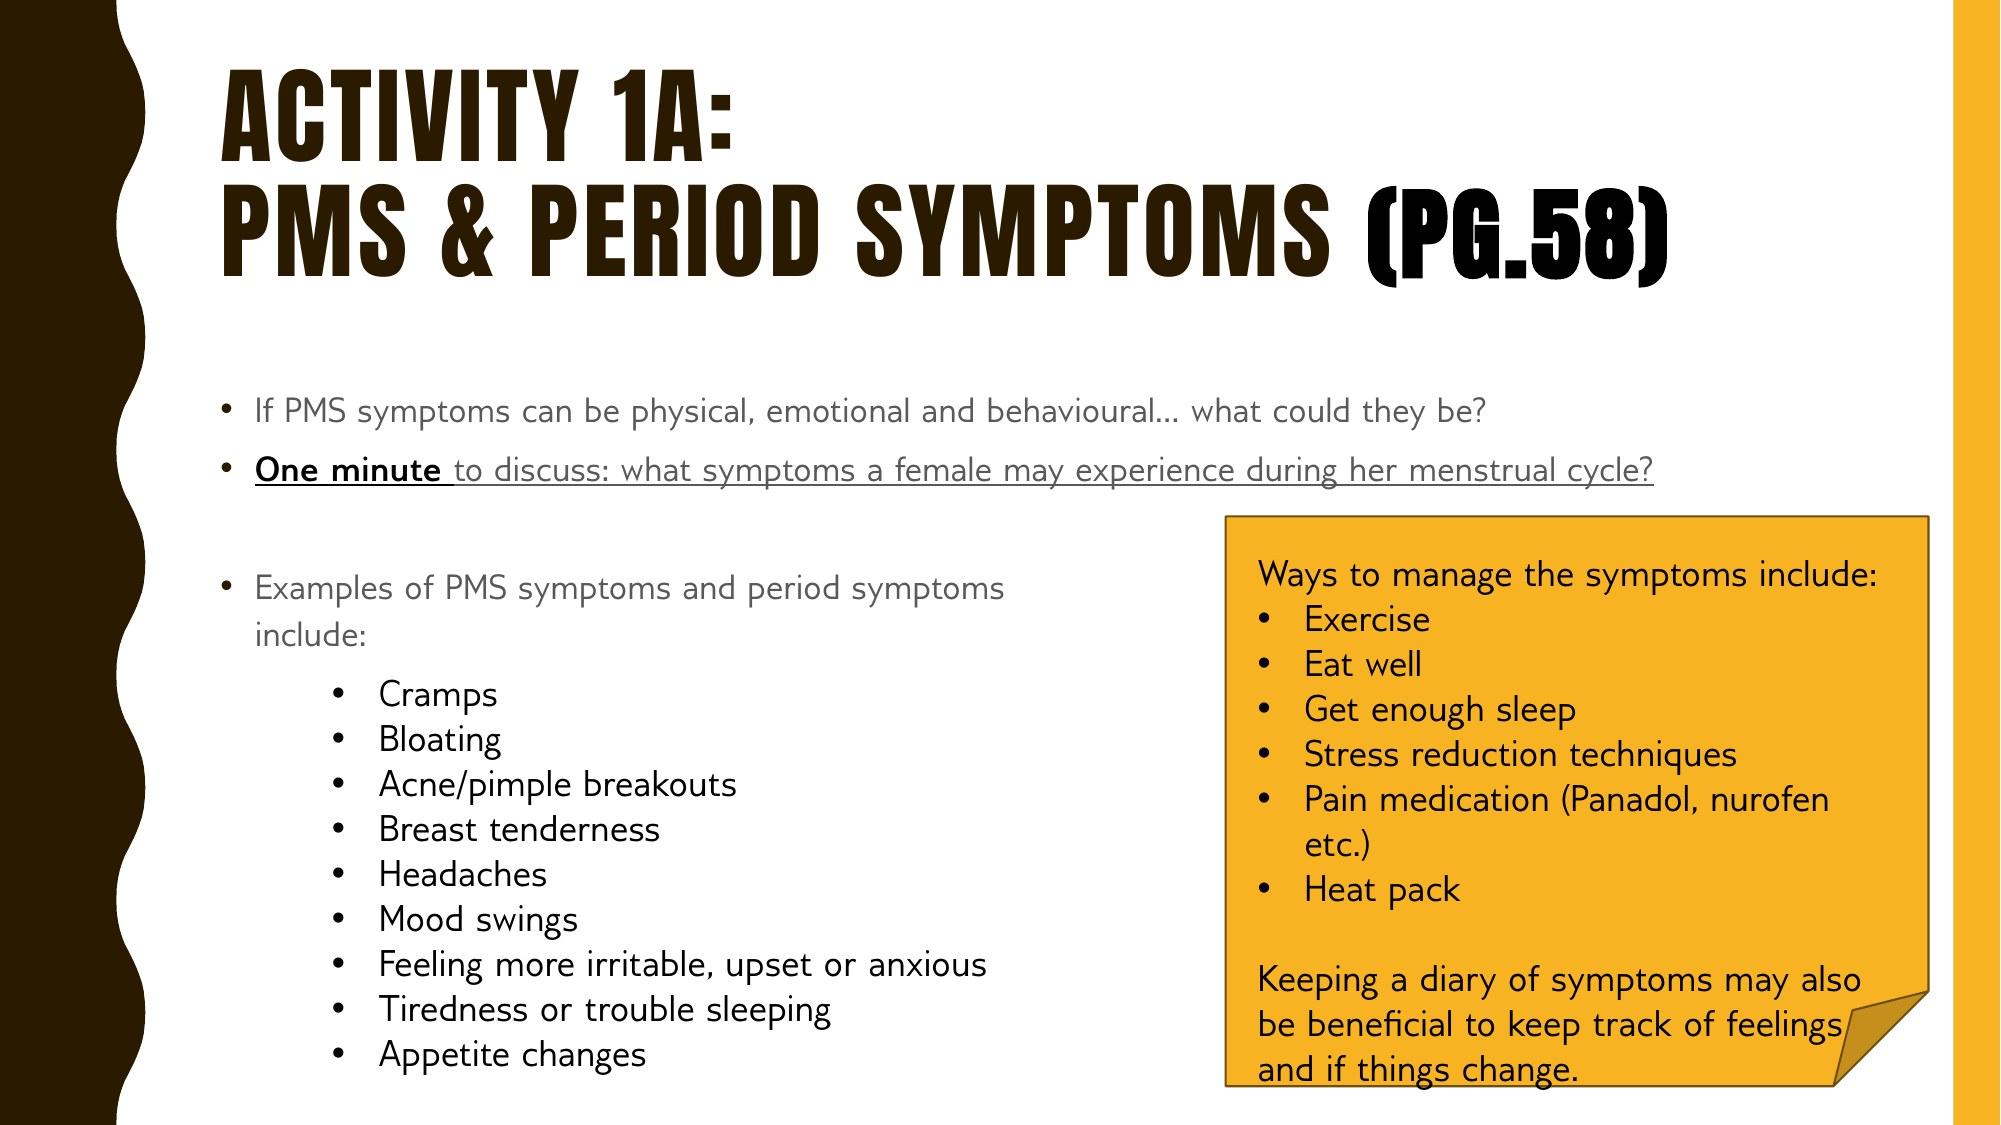

# Activity 1a: PMS & Period Symptoms (pg.58)
If PMS symptoms can be physical, emotional and behavioural… what could they be?
One minute to discuss: what symptoms a female may experience during her menstrual cycle?

Examples of PMS symptoms and period symptoms
include:

Ways to manage the symptoms include:
Exercise
Eat well
Get enough sleep
Stress reduction techniques
Pain medication (Panadol, nurofen etc.)
Heat pack

Keeping a diary of symptoms may also be beneficial to keep track of feelings and if things change.
Cramps
Bloating
Acne/pimple breakouts
Breast tenderness
Headaches
Mood swings
Feeling more irritable, upset or anxious
Tiredness or trouble sleeping
Appetite changes